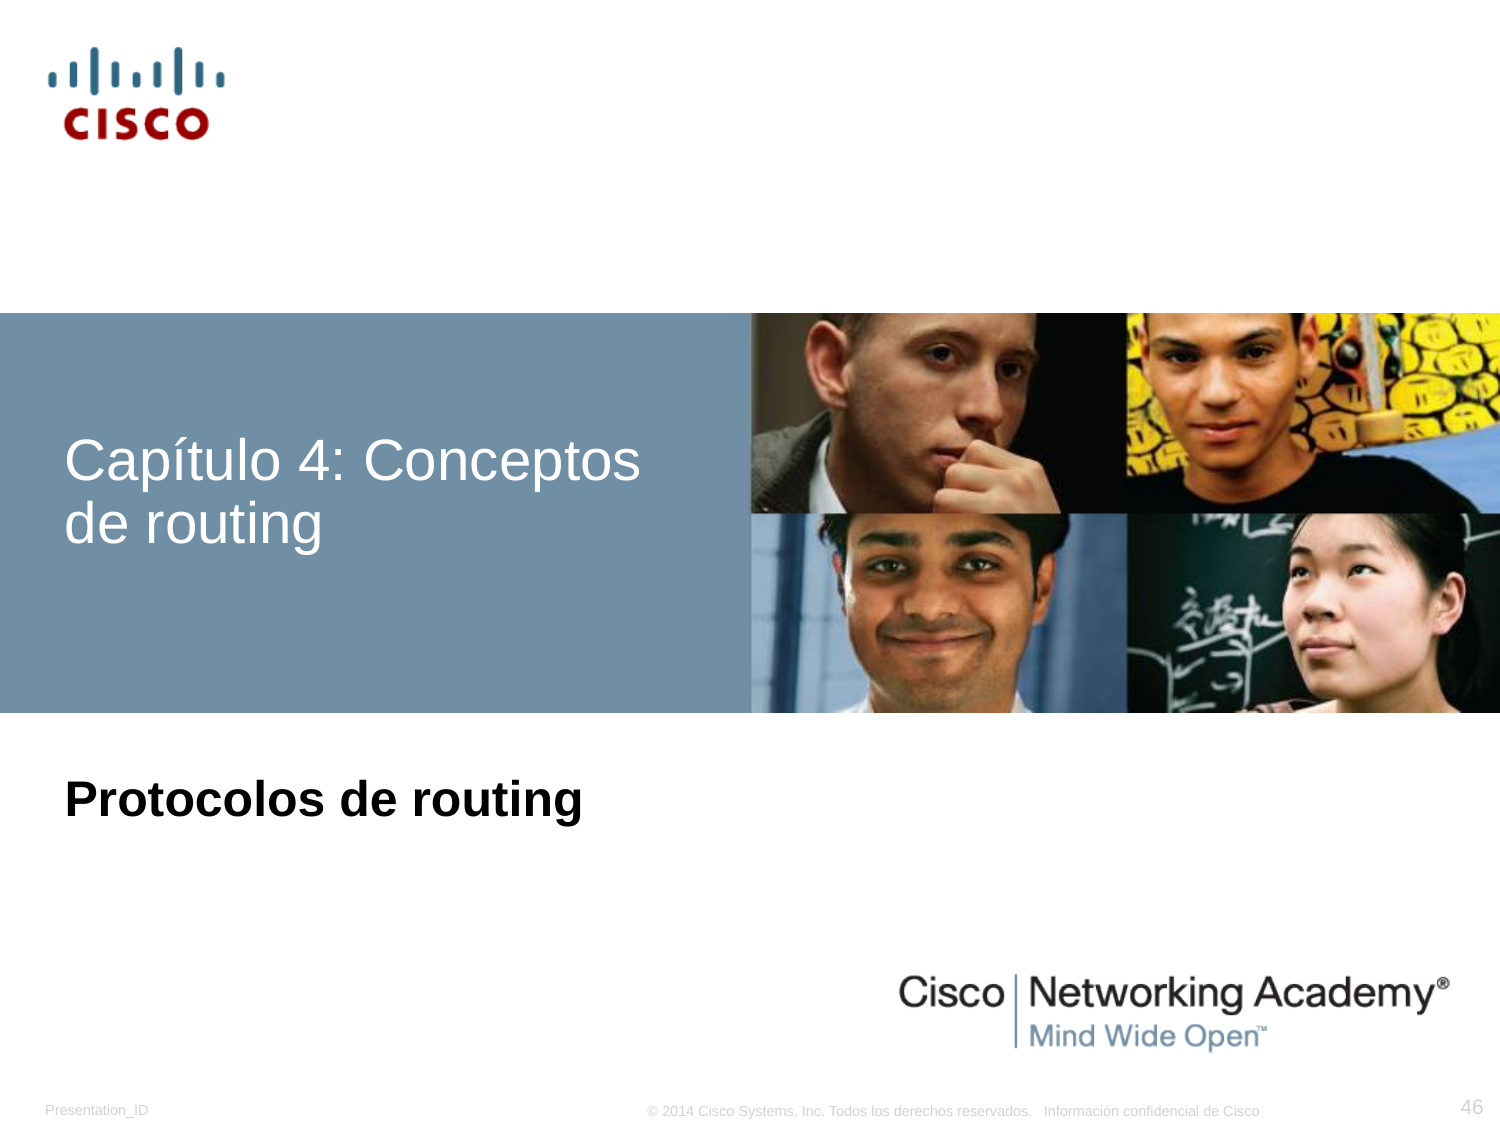

# Capítulo 4: Conceptos de routing
Protocolos de routing